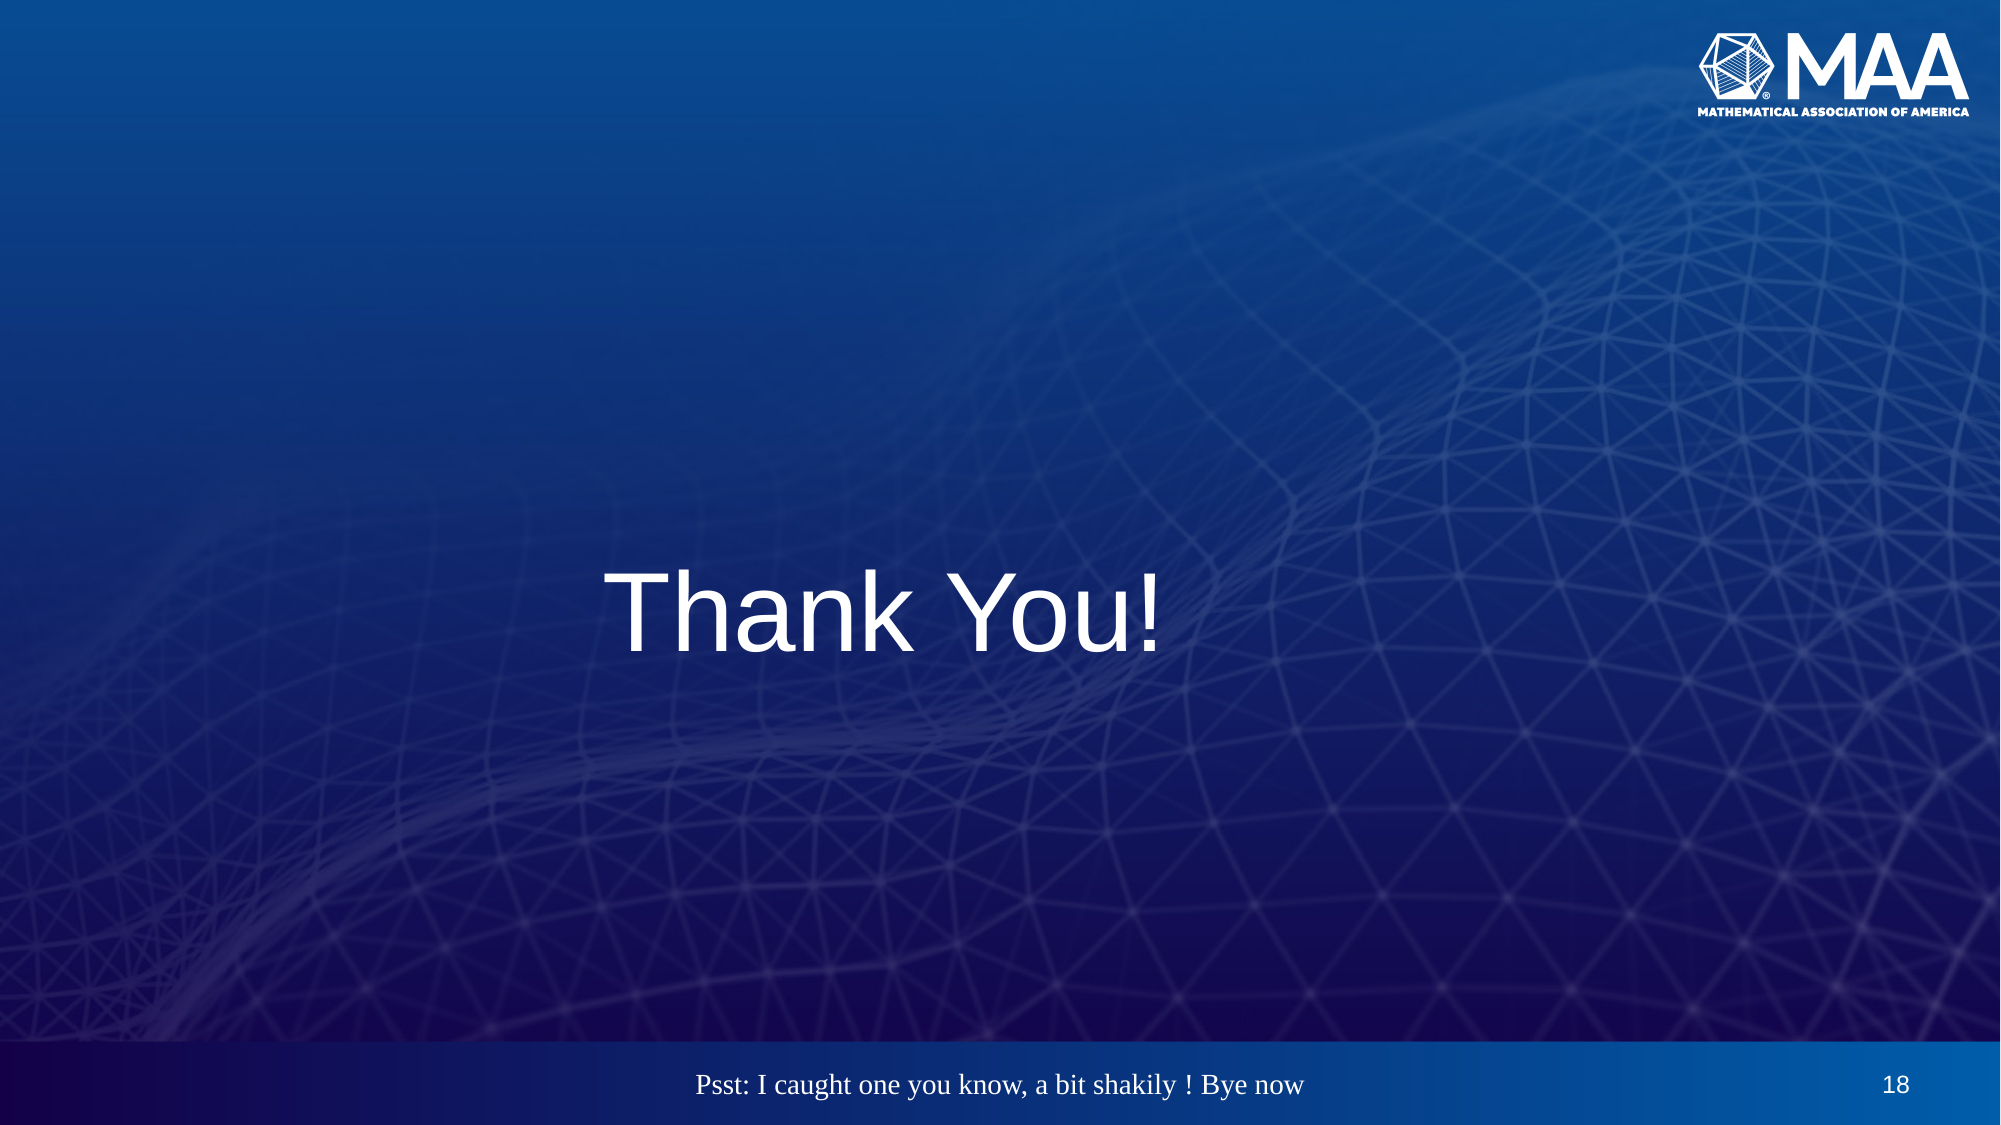

#

		Thank You!

Psst: I caught one you know, a bit shakily ! Bye now
18